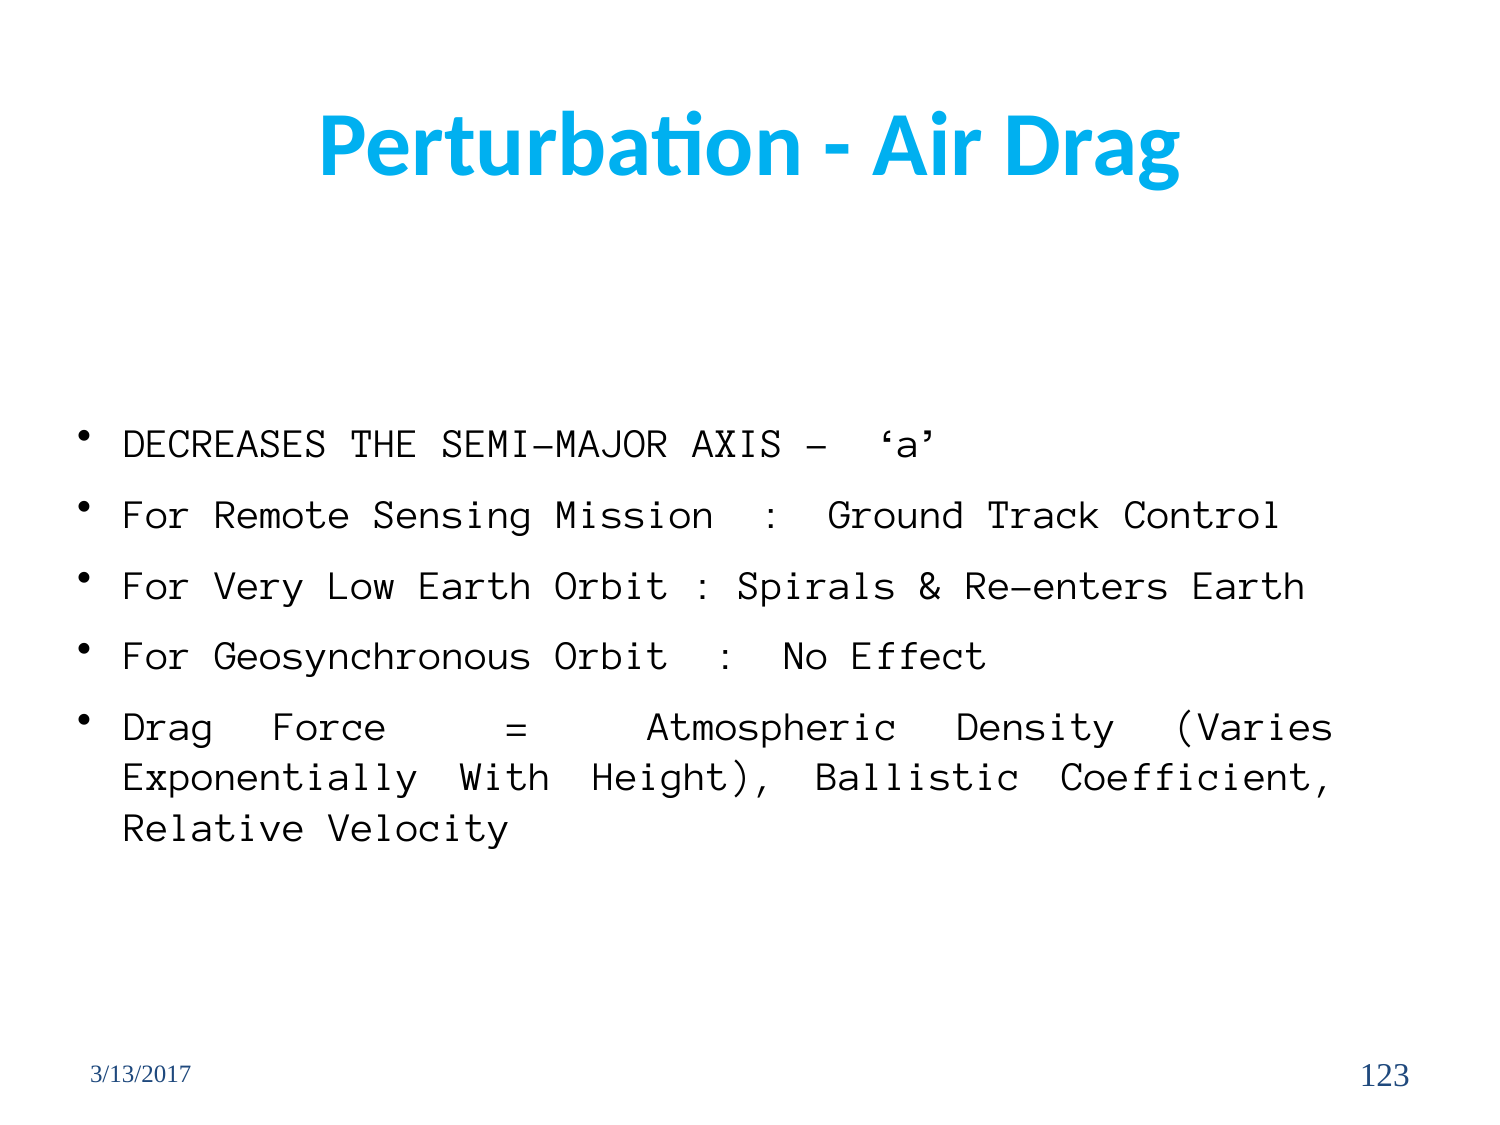

# Perturbation - Air Drag

DECREASES THE SEMI-MAJOR AXIS -  ‘a’
For Remote Sensing Mission  :  Ground Track Control
For Very Low Earth Orbit : Spirals & Re-enters Earth
For Geosynchronous Orbit  :  No Effect
Drag Force  =  Atmospheric Density (Varies Exponentially With Height), Ballistic Coefficient, Relative Velocity
3/13/2017
123